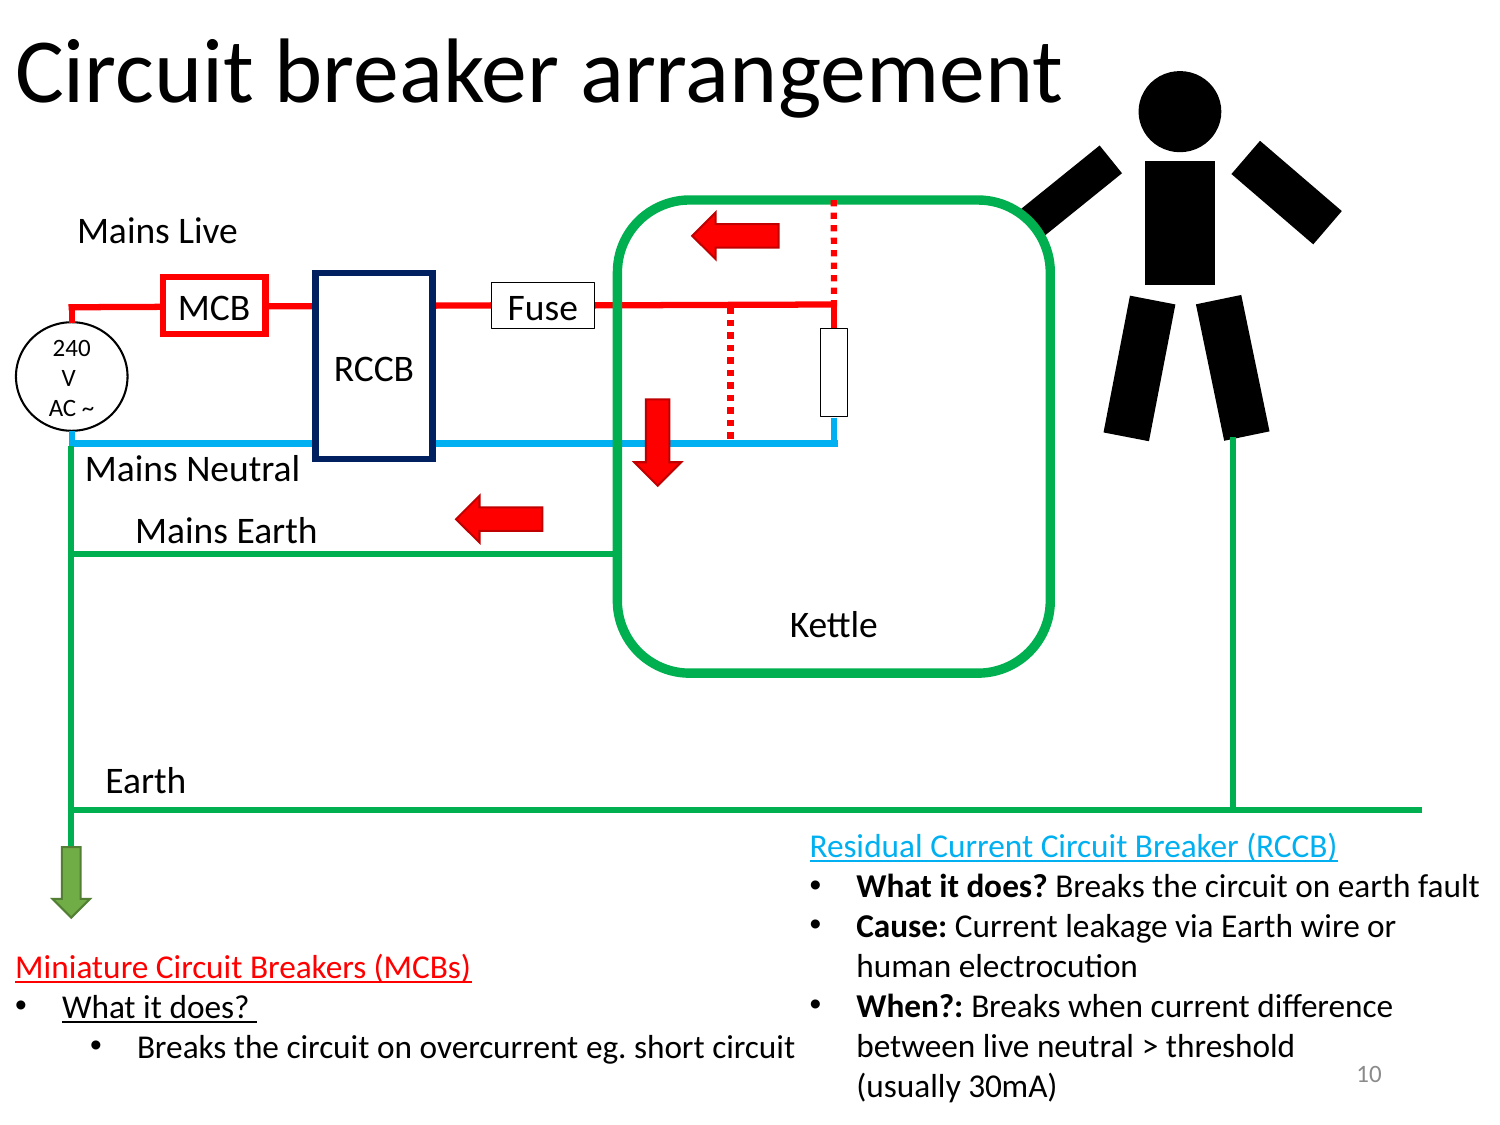

# Circuit breaker arrangement

Mains Live
Kettle

RCCB
MCB
Fuse

240V
AC ~

Mains Neutral

Mains Earth
Earth
Residual Current Circuit Breaker (RCCB)
What it does? Breaks the circuit on earth fault
Cause: Current leakage via Earth wire or human electrocution
When?: Breaks when current difference between live neutral > threshold            (usually 30mA)

Miniature Circuit Breakers (MCBs)
What it does?
Breaks the circuit on overcurrent eg. short circuit
10